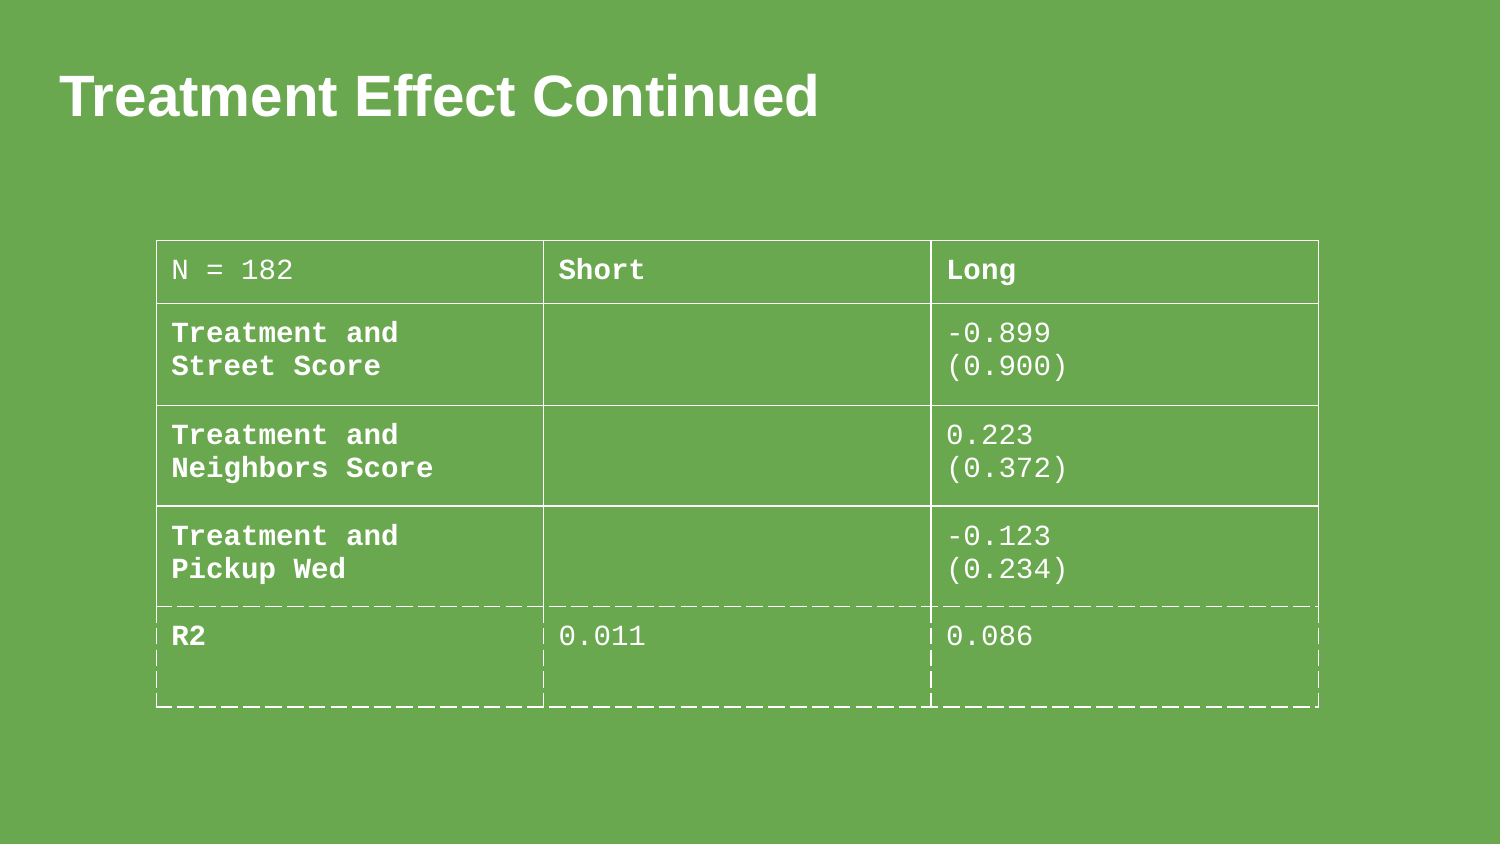

Treatment Effect Continued
| N = 182 | Short | Long |
| --- | --- | --- |
| Treatment and Street Score |  | -0.899 (0.900) |
| Treatment and Neighbors Score |  | 0.223 (0.372) |
| Treatment and Pickup Wed |  | -0.123 (0.234) |
| R2 | 0.011 | 0.086 |